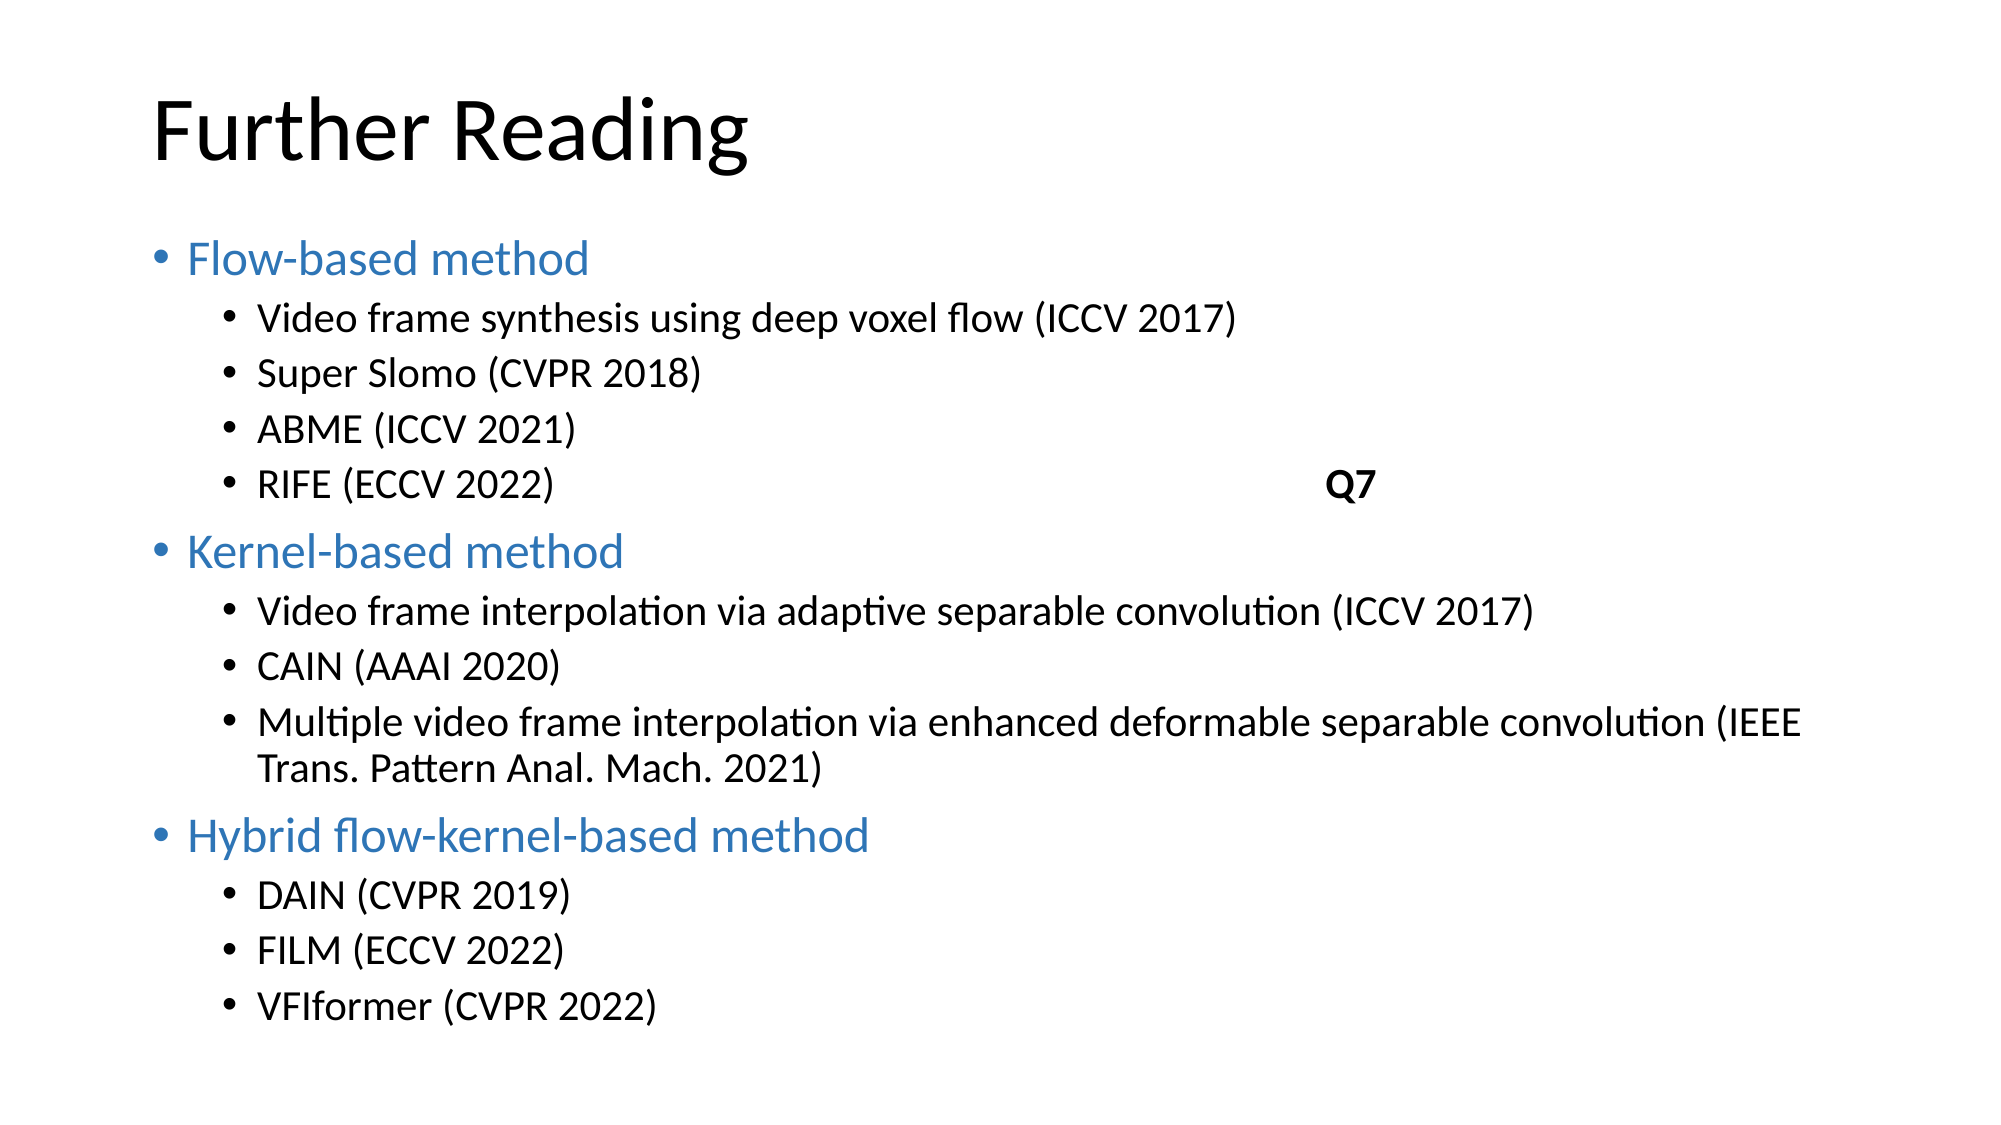

# Further Reading
Flow-based method
Video frame synthesis using deep voxel flow (ICCV 2017)
Super Slomo (CVPR 2018)
ABME (ICCV 2021)
RIFE (ECCV 2022)                                                                               Q7
Kernel-based method
Video frame interpolation via adaptive separable convolution (ICCV 2017)
CAIN (AAAI 2020)
Multiple video frame interpolation via enhanced deformable separable convolution (IEEE Trans. Pattern Anal. Mach. 2021)
Hybrid flow-kernel-based method
DAIN (CVPR 2019)
FILM (ECCV 2022)
VFIformer (CVPR 2022)